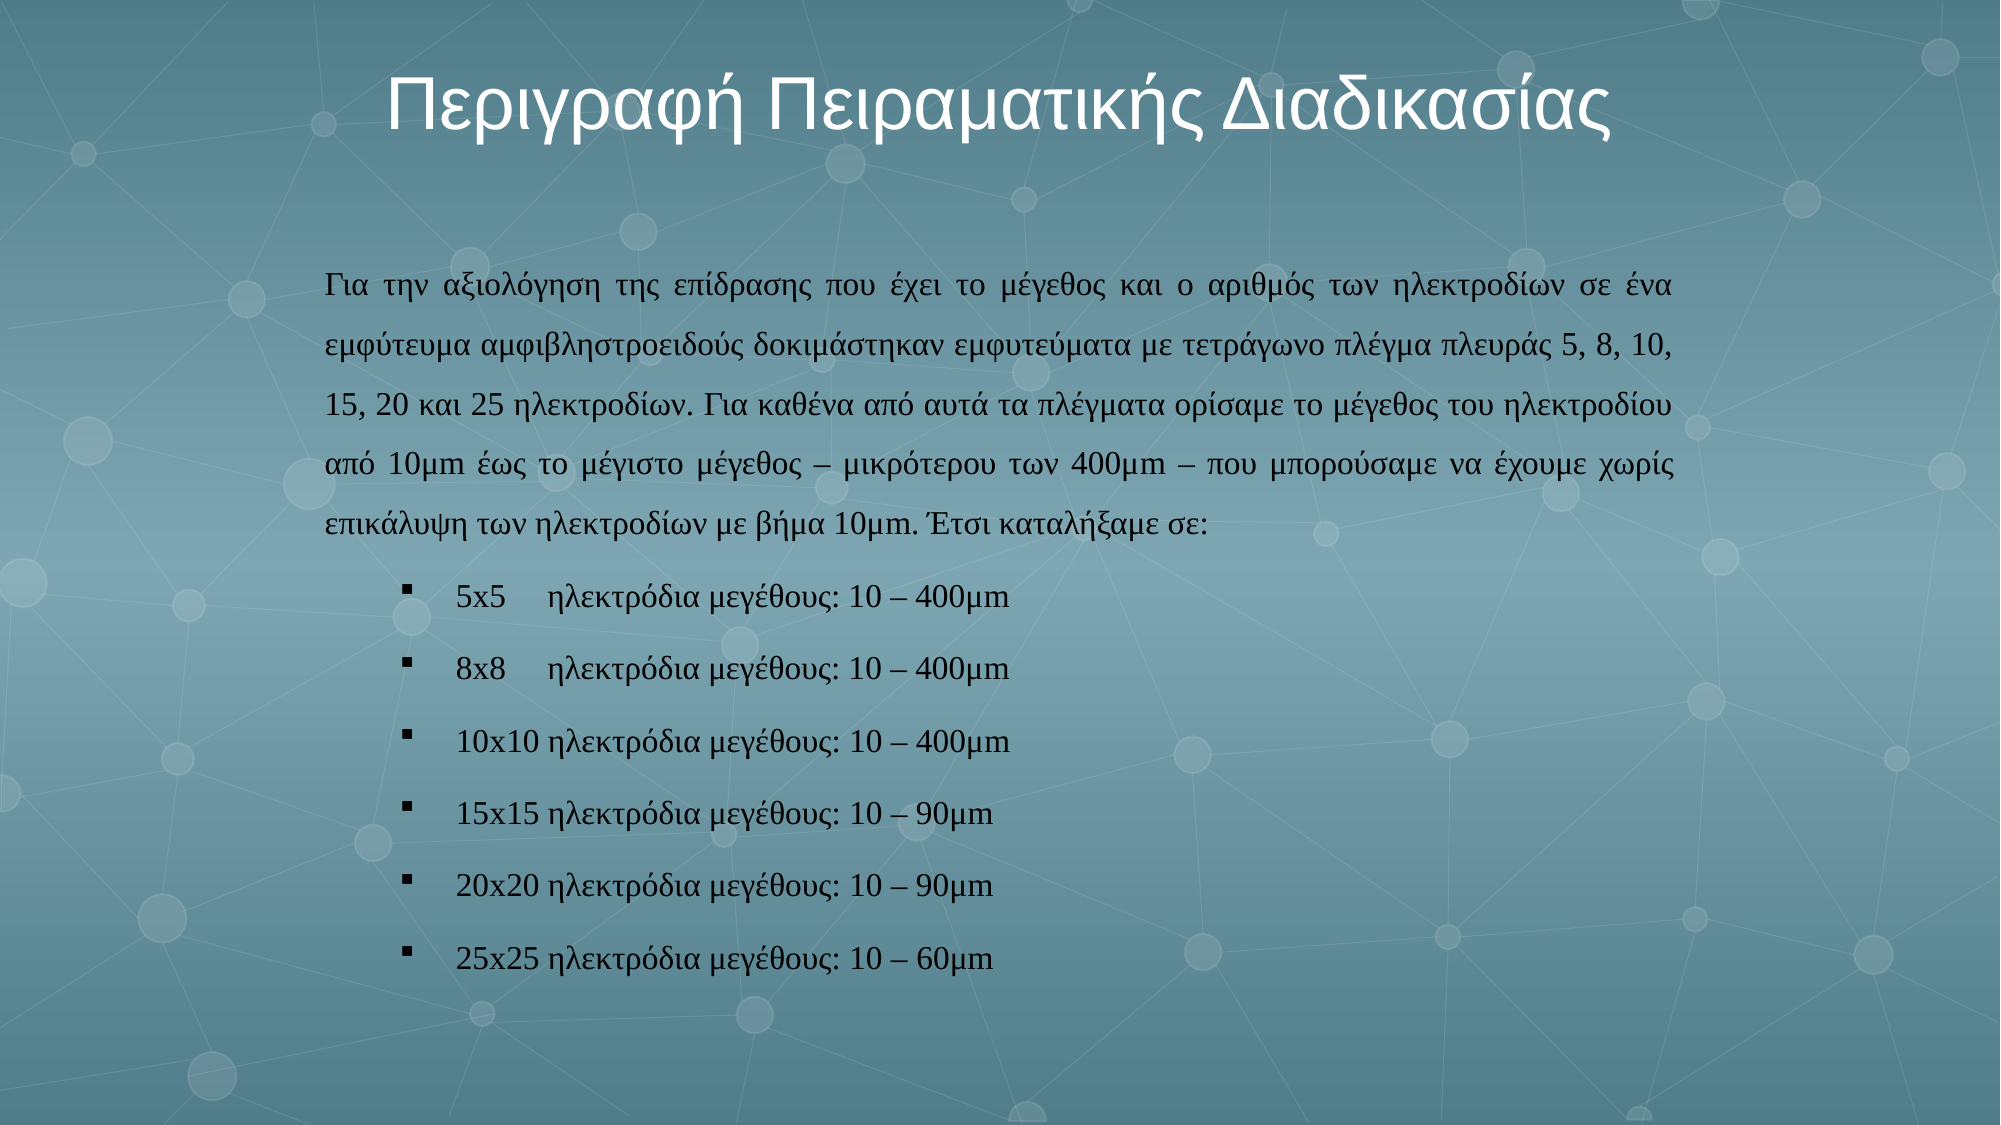

Περιγραφή Πειραματικής Διαδικασίας
Για την αξιολόγηση της επίδρασης που έχει το μέγεθος και ο αριθμός των ηλεκτροδίων σε ένα εμφύτευμα αμφιβληστροειδούς δοκιμάστηκαν εμφυτεύματα με τετράγωνο πλέγμα πλευράς 5, 8, 10, 15, 20 και 25 ηλεκτροδίων. Για καθένα από αυτά τα πλέγματα ορίσαμε το μέγεθος του ηλεκτροδίου από 10μm έως το μέγιστο μέγεθος – μικρότερου των 400μm – που μπορούσαμε να έχουμε χωρίς επικάλυψη των ηλεκτροδίων με βήμα 10μm. Έτσι καταλήξαμε σε:
5x5     ηλεκτρόδια μεγέθους: 10 – 400μm
8x8     ηλεκτρόδια μεγέθους: 10 – 400μm
10x10 ηλεκτρόδια μεγέθους: 10 – 400μm
15x15 ηλεκτρόδια μεγέθους: 10 – 90μm
20x20 ηλεκτρόδια μεγέθους: 10 – 90μm
25x25 ηλεκτρόδια μεγέθους: 10 – 60μm